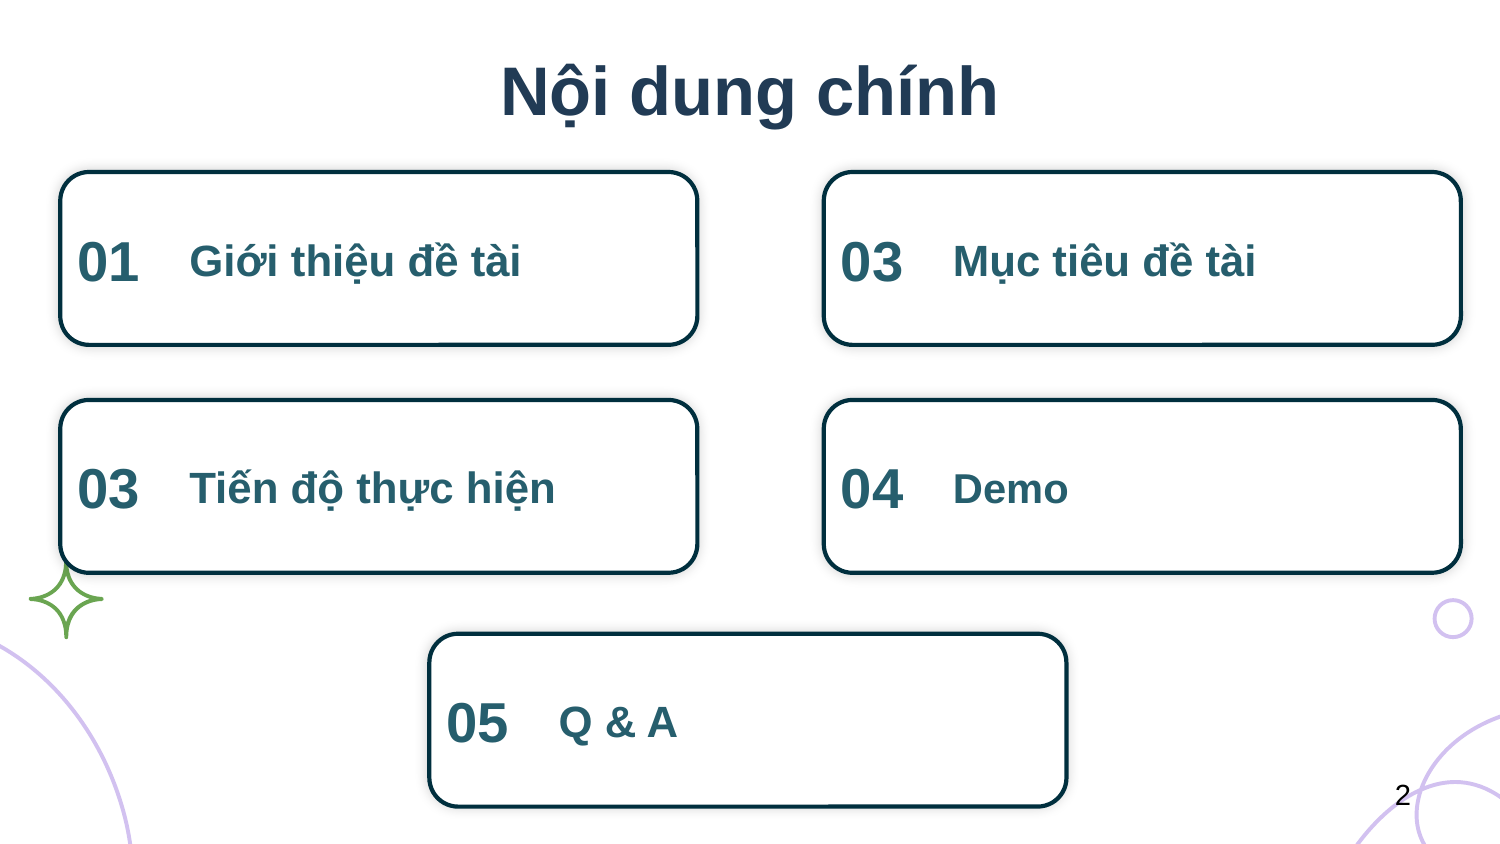

Nội dung chính
01

Giới thiệu đề tài
03

Mục tiêu đề tài

03

Tiến độ thực hiện
04

Demo

05

Q & A

2